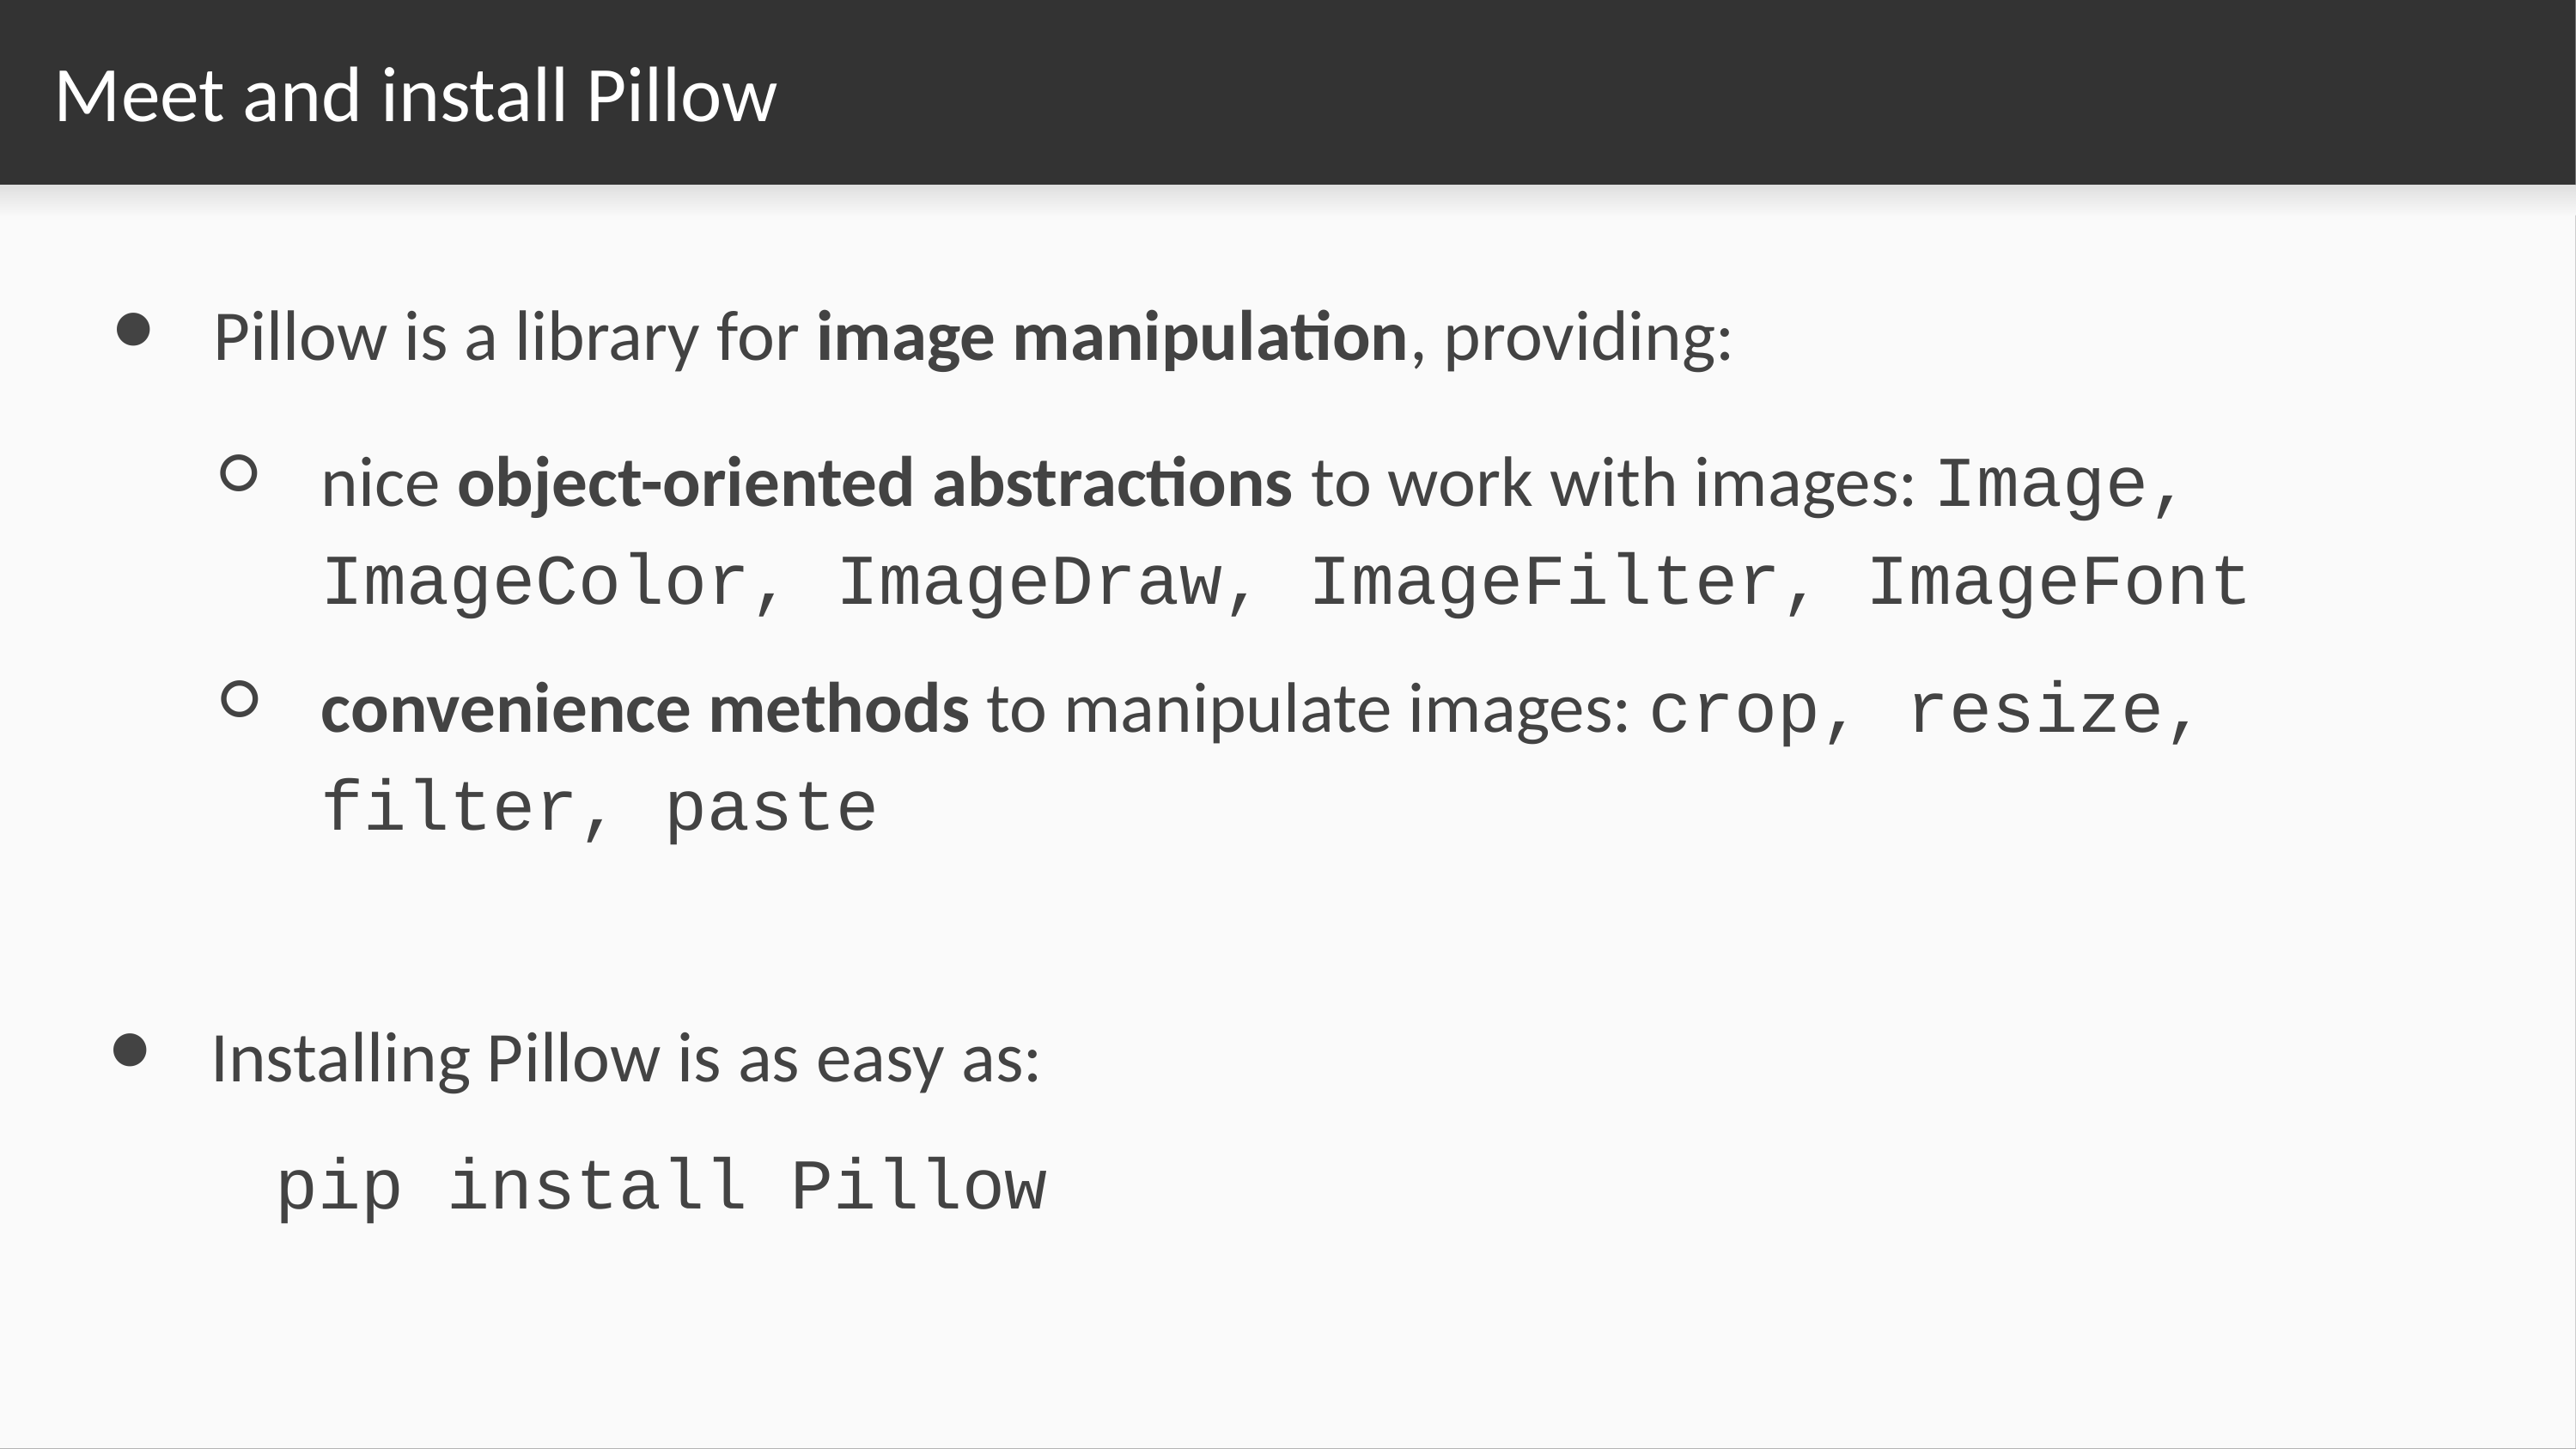

# Meet and install Pillow
Pillow is a library for image manipulation, providing:

nice object-oriented abstractions to work with images: Image, ImageColor, ImageDraw, ImageFilter, ImageFont
convenience methods to manipulate images: crop, resize, filter, paste
Installing Pillow is as easy as:
            pip install Pillow